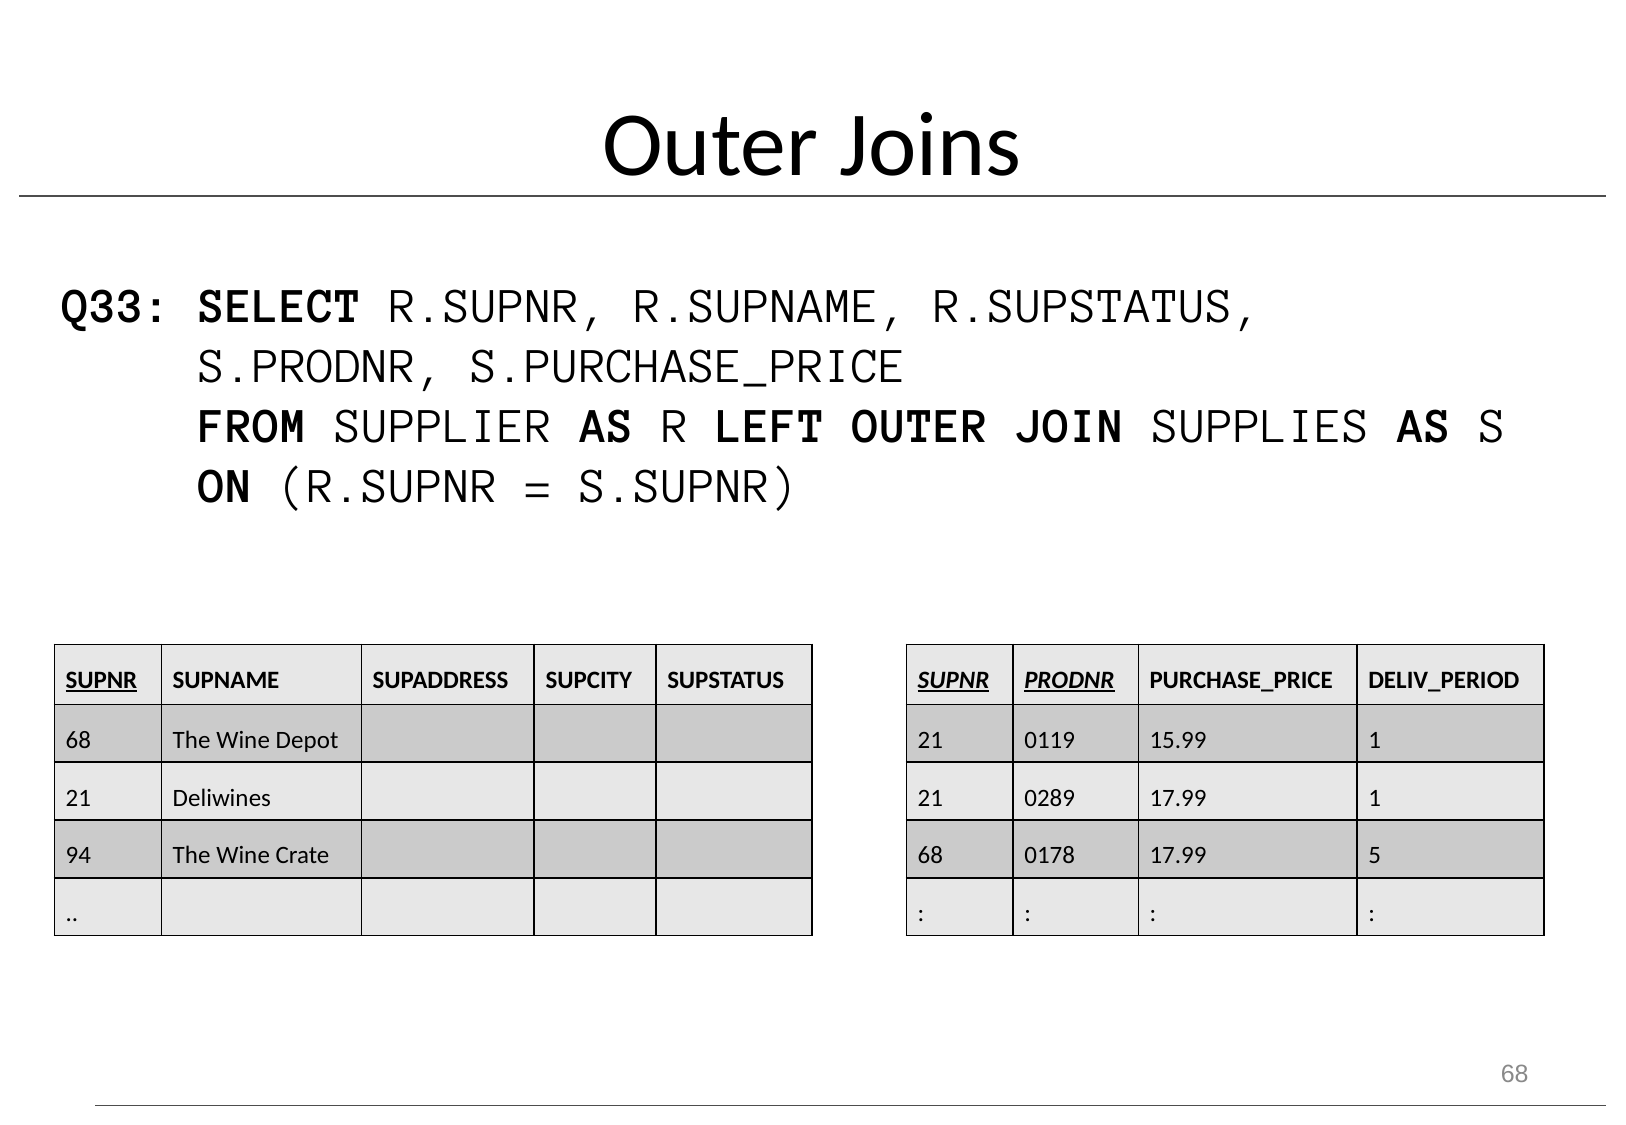

# Outer Joins
Q33: SELECT R.SUPNR, R.SUPNAME, R.SUPSTATUS,
     S.PRODNR, S.PURCHASE_PRICE
     FROM SUPPLIER AS R LEFT OUTER JOIN SUPPLIES AS S
     ON (R.SUPNR = S.SUPNR)

| SUPNR | SUPNAME | SUPADDRESS | SUPCITY | SUPSTATUS |
| --- | --- | --- | --- | --- |
| 68 | The Wine Depot |  |  |  |
| 21 | Deliwines |  |  |  |
| 94 | The Wine Crate |  |  |  |
| .. |  |  |  |  |
| SUPNR | PRODNR | PURCHASE\_PRICE | DELIV\_PERIOD |
| --- | --- | --- | --- |
| 21 | 0119 | 15.99 | 1 |
| 21 | 0289 | 17.99 | 1 |
| 68 | 0178 | 17.99 | 5 |
| : | : | : | : |
68